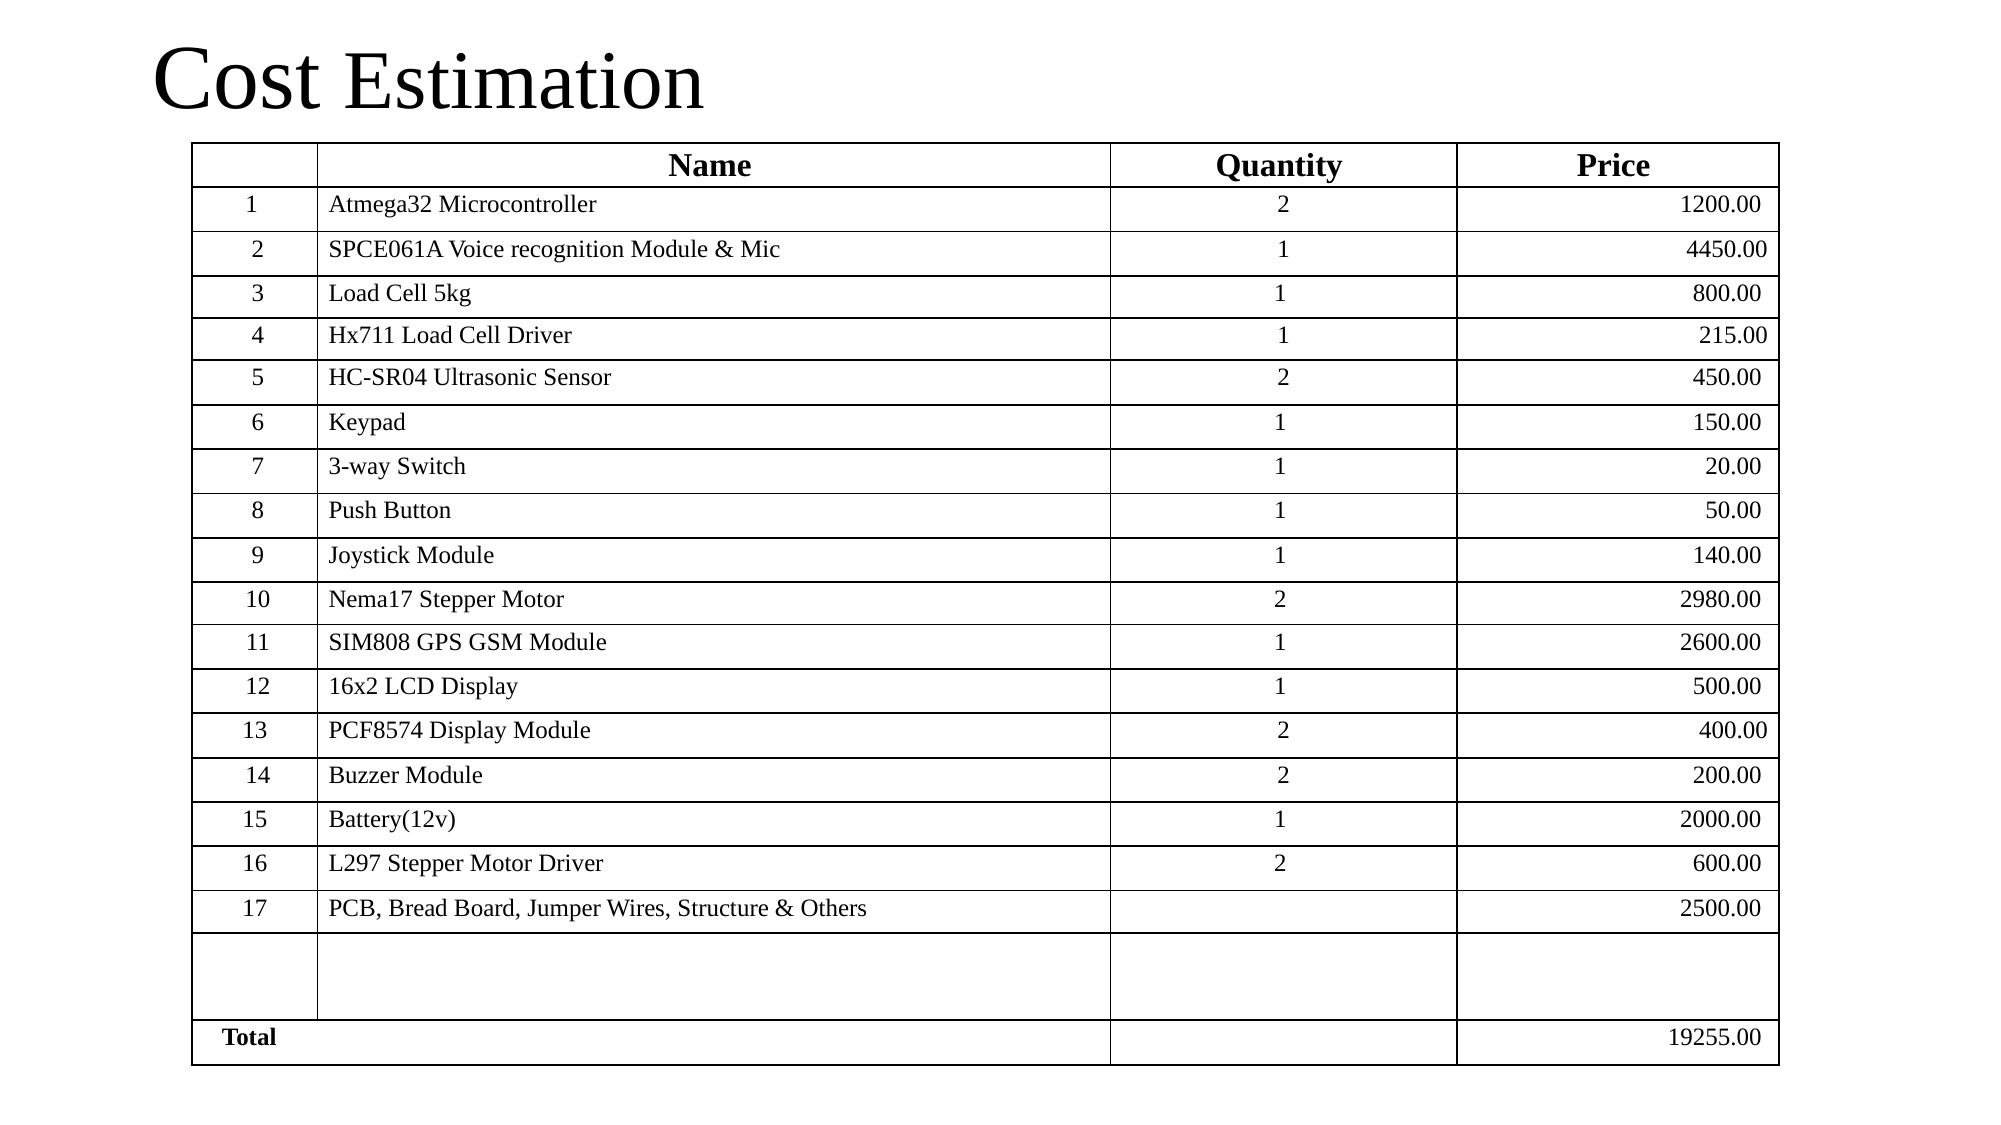

# Cost Estimation
|  | Name | Quantity | Price |
| --- | --- | --- | --- |
| 1 | Atmega32 Microcontroller | 2 | 1200.00 |
| 2 | SPCE061A Voice recognition Module & Mic | 1 | 4450.00 |
| 3 | Load Cell 5kg | 1 | 800.00 |
| 4 | Hx711 Load Cell Driver | 1 | 215.00 |
| 5 | HC-SR04 Ultrasonic Sensor | 2 | 450.00 |
| 6 | Keypad | 1 | 150.00 |
| 7 | 3-way Switch | 1 | 20.00 |
| 8 | Push Button | 1 | 50.00 |
| 9 | Joystick Module | 1 | 140.00 |
| 10 | Nema17 Stepper Motor | 2 | 2980.00 |
| 11 | SIM808 GPS GSM Module | 1 | 2600.00 |
| 12 | 16x2 LCD Display | 1 | 500.00 |
| 13 | PCF8574 Display Module | 2 | 400.00 |
| 14 | Buzzer Module | 2 | 200.00 |
| 15 | Battery(12v) | 1 | 2000.00 |
| 16 | L297 Stepper Motor Driver | 2 | 600.00 |
| 17 | PCB, Bread Board, Jumper Wires, Structure & Others |  | 2500.00 |
|  |  |  |  |
| Total |  |  | 19255.00 |